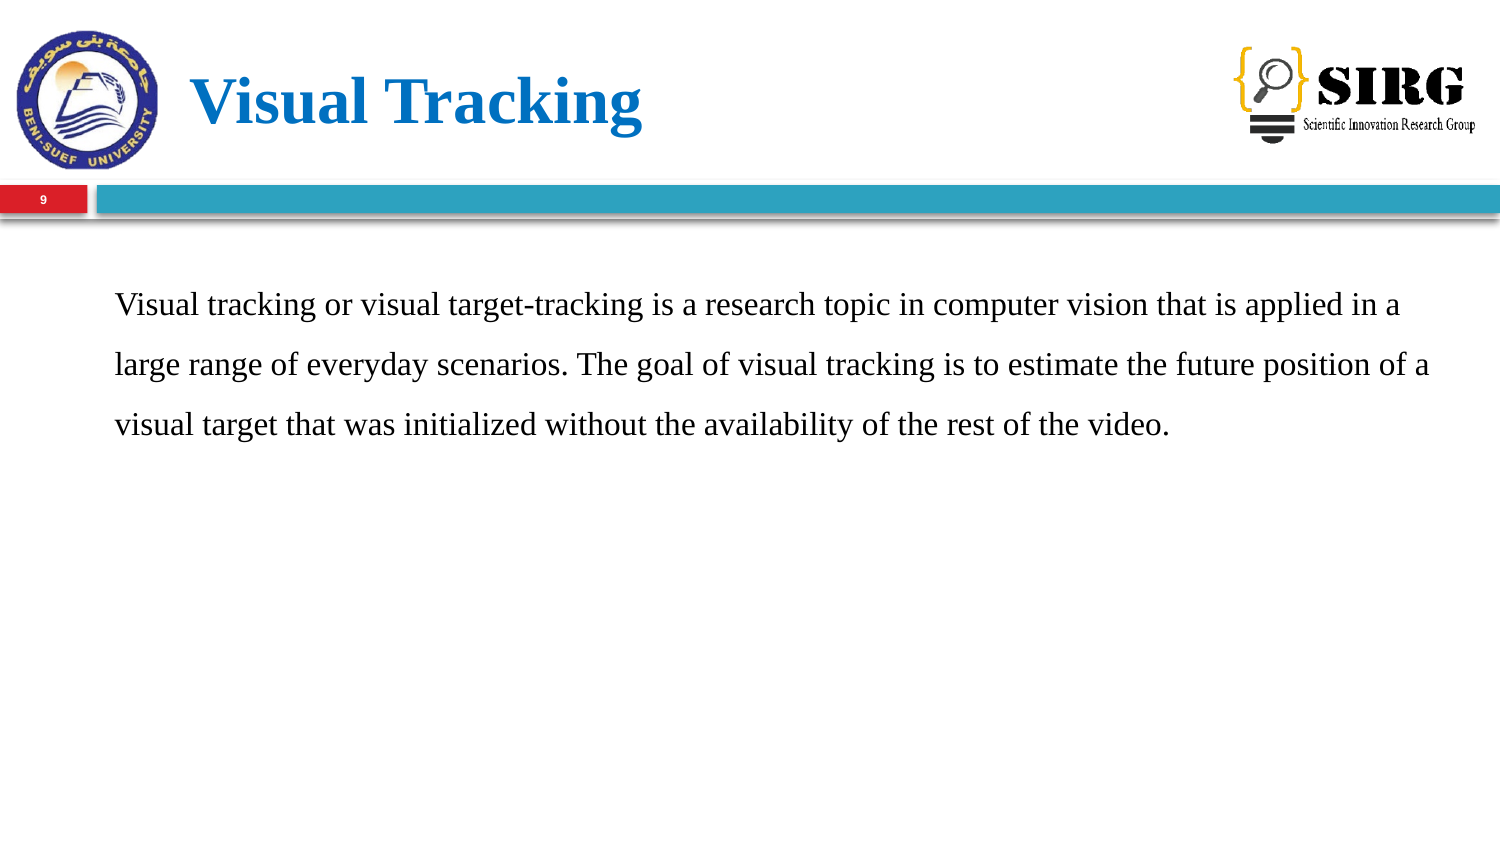

# Visual Tracking
9
Visual tracking or visual target-tracking is a research topic in computer vision that is applied in a large range of everyday scenarios. The goal of visual tracking is to estimate the future position of a visual target that was initialized without the availability of the rest of the video.